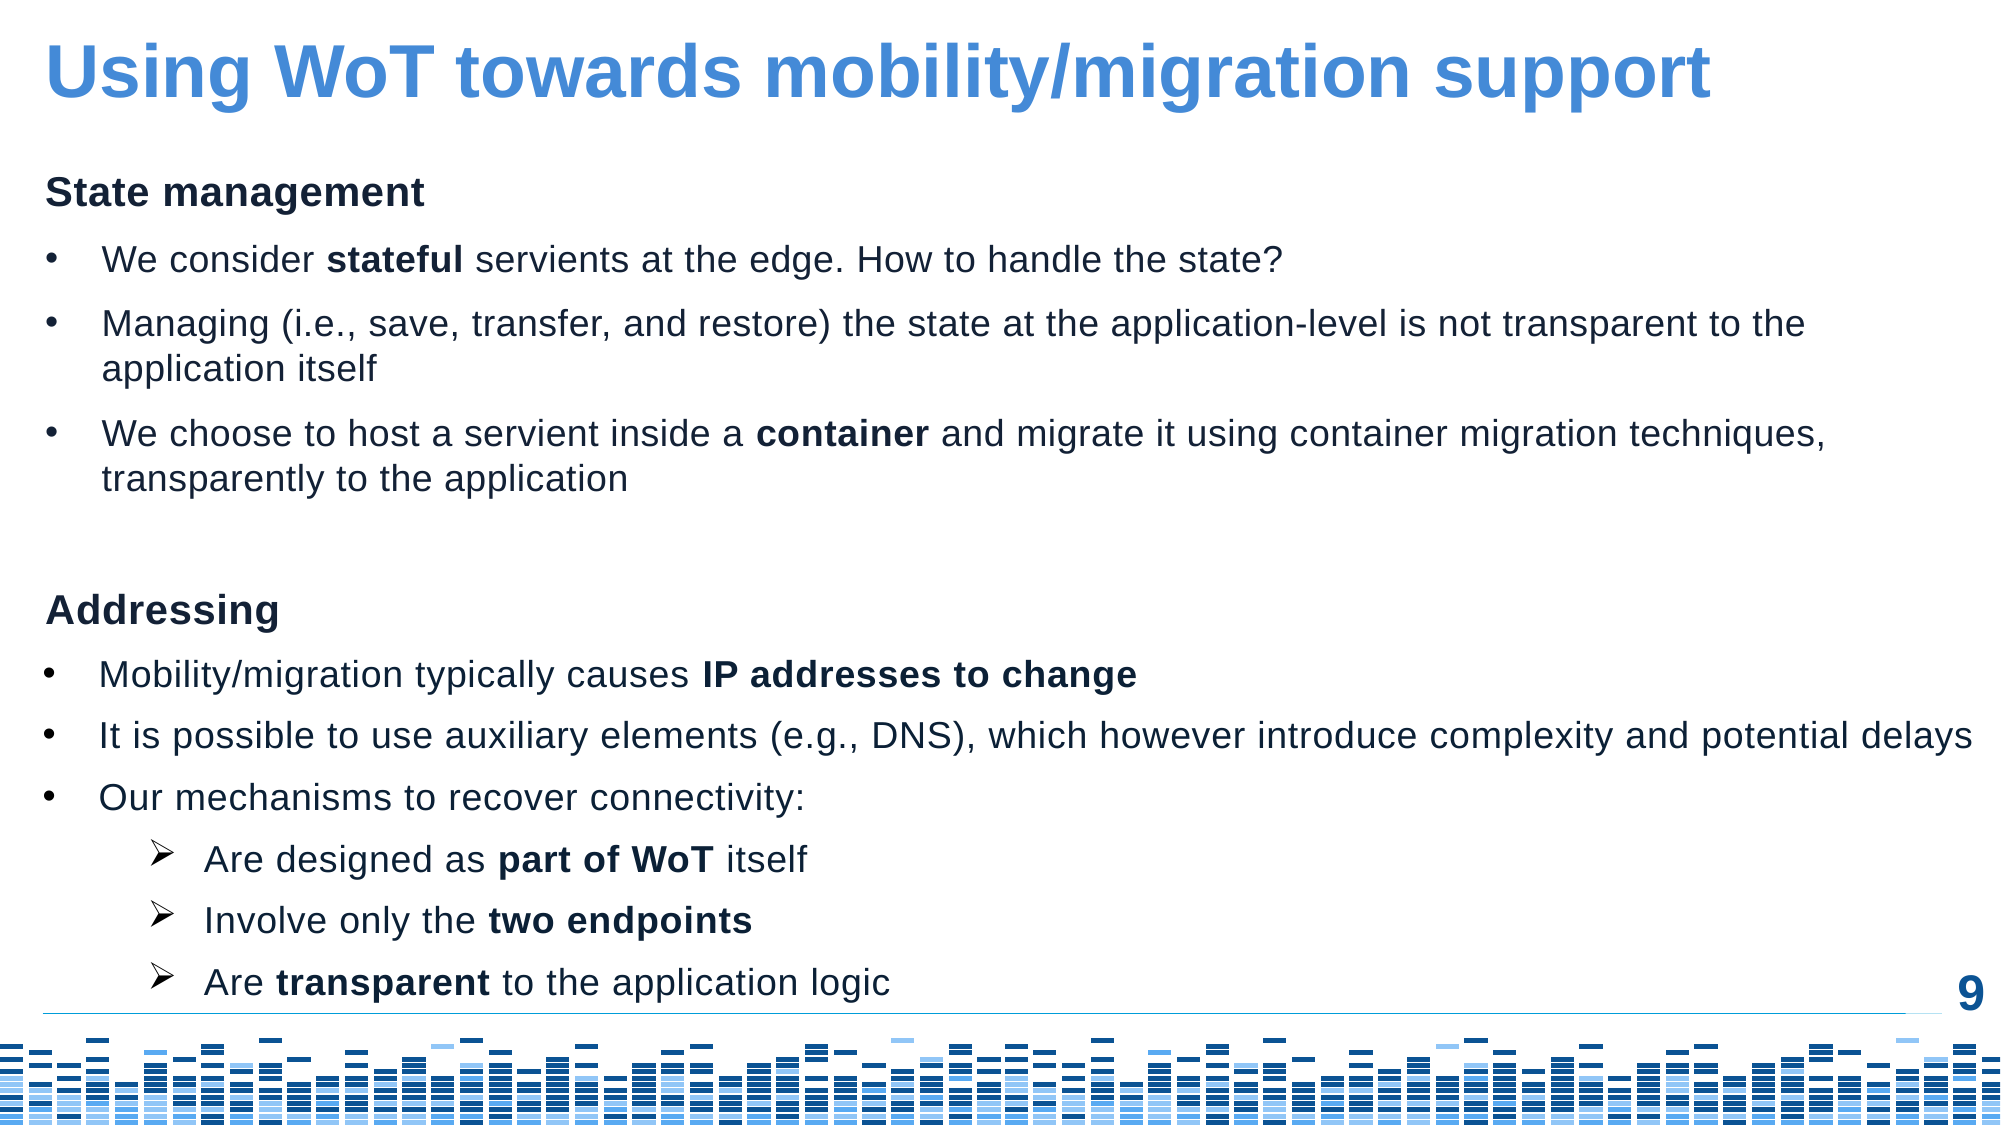

# Using WoT towards mobility/migration support
State management
We consider stateful servients at the edge. How to handle the state?
Managing (i.e., save, transfer, and restore) the state at the application-level is not transparent to the application itself
We choose to host a servient inside a container and migrate it using container migration techniques, transparently to the application

Addressing
Mobility/migration typically causes IP addresses to change
It is possible to use auxiliary elements (e.g., DNS), which however introduce complexity and potential delays
Our mechanisms to recover connectivity:
Are designed as part of WoT itself
Involve only the two endpoints
Are transparent to the application logic
9